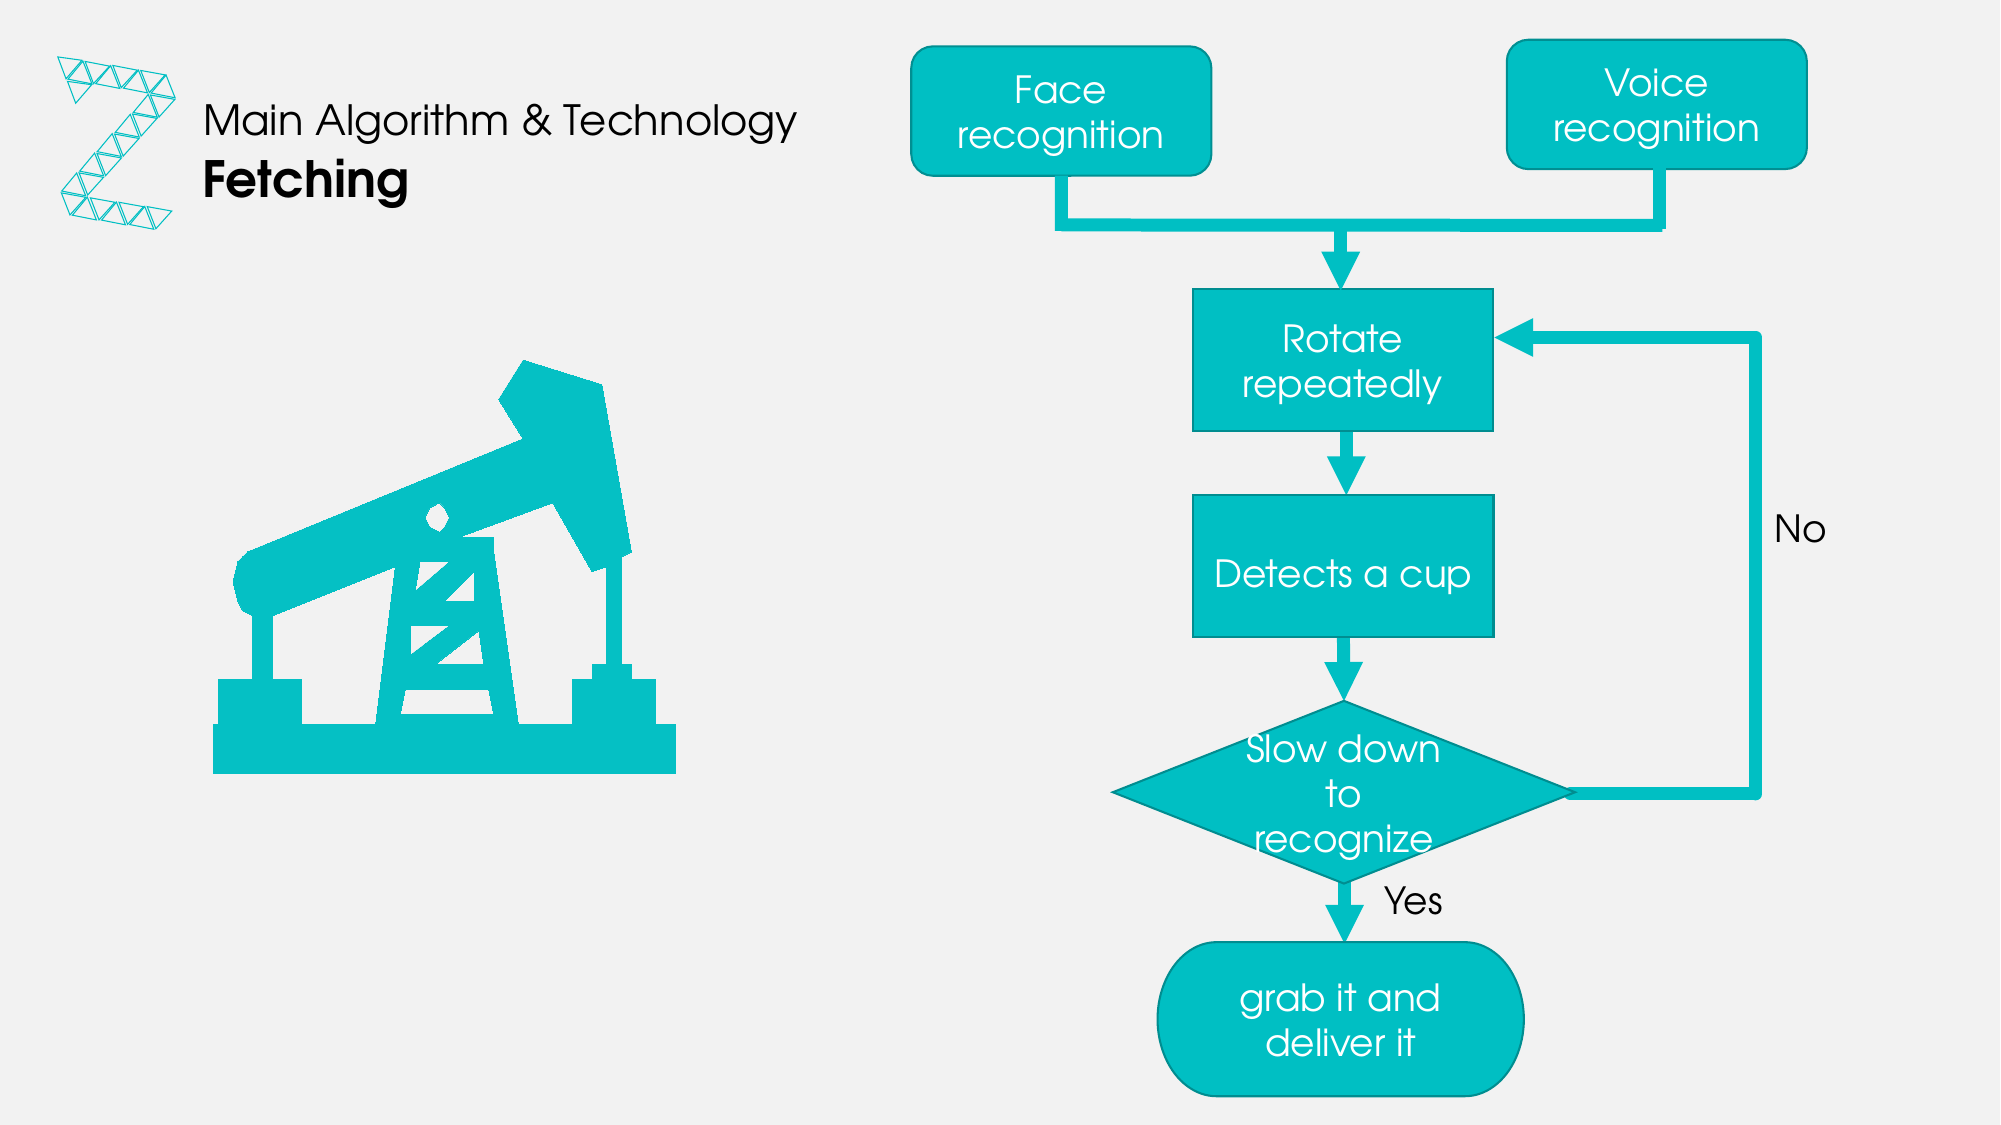

Voice recognition
Face recognition

Main Algorithm & Technology
Fetching
Rotate repeatedly

Detects a cup
No

Slow down to recognize

Yes
grab it and deliver it